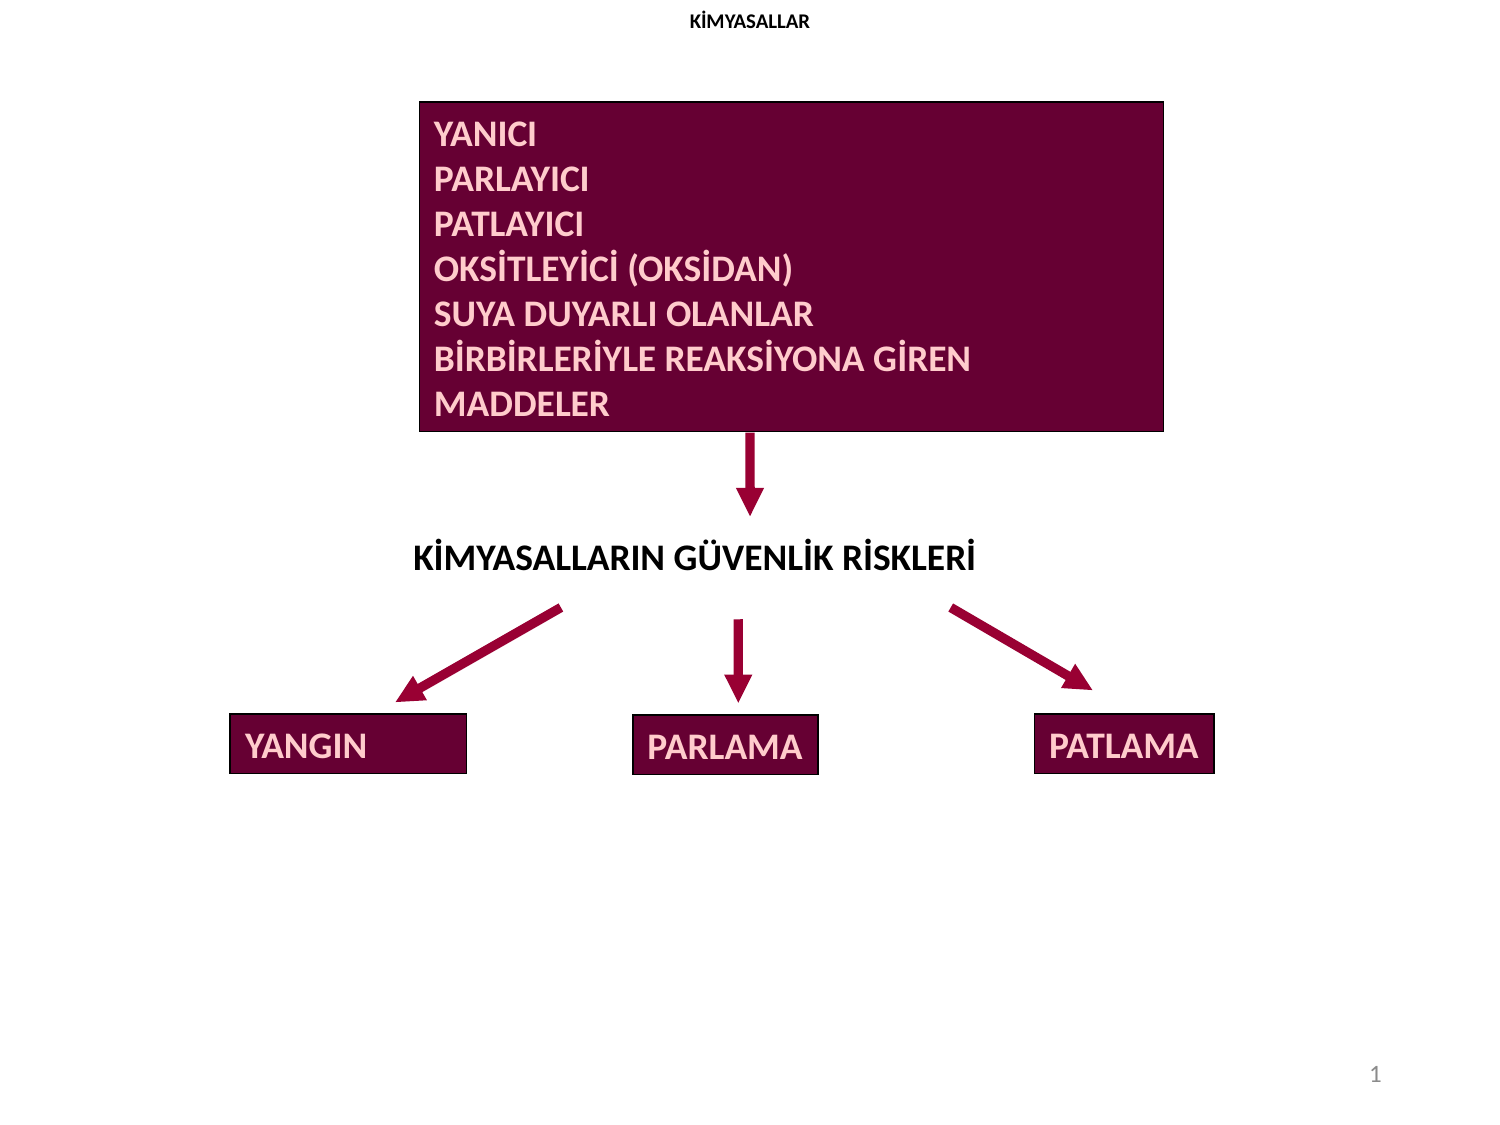

KİMYASALLAR
YANICI
PARLAYICI
PATLAYICI
OKSİTLEYİCİ (OKSİDAN)
SUYA DUYARLI OLANLAR
BİRBİRLERİYLE REAKSİYONA GİREN
MADDELER

KİMYASALLARIN GÜVENLİK RİSKLERİ

PATLAMA
YANGIN
PARLAMA
1